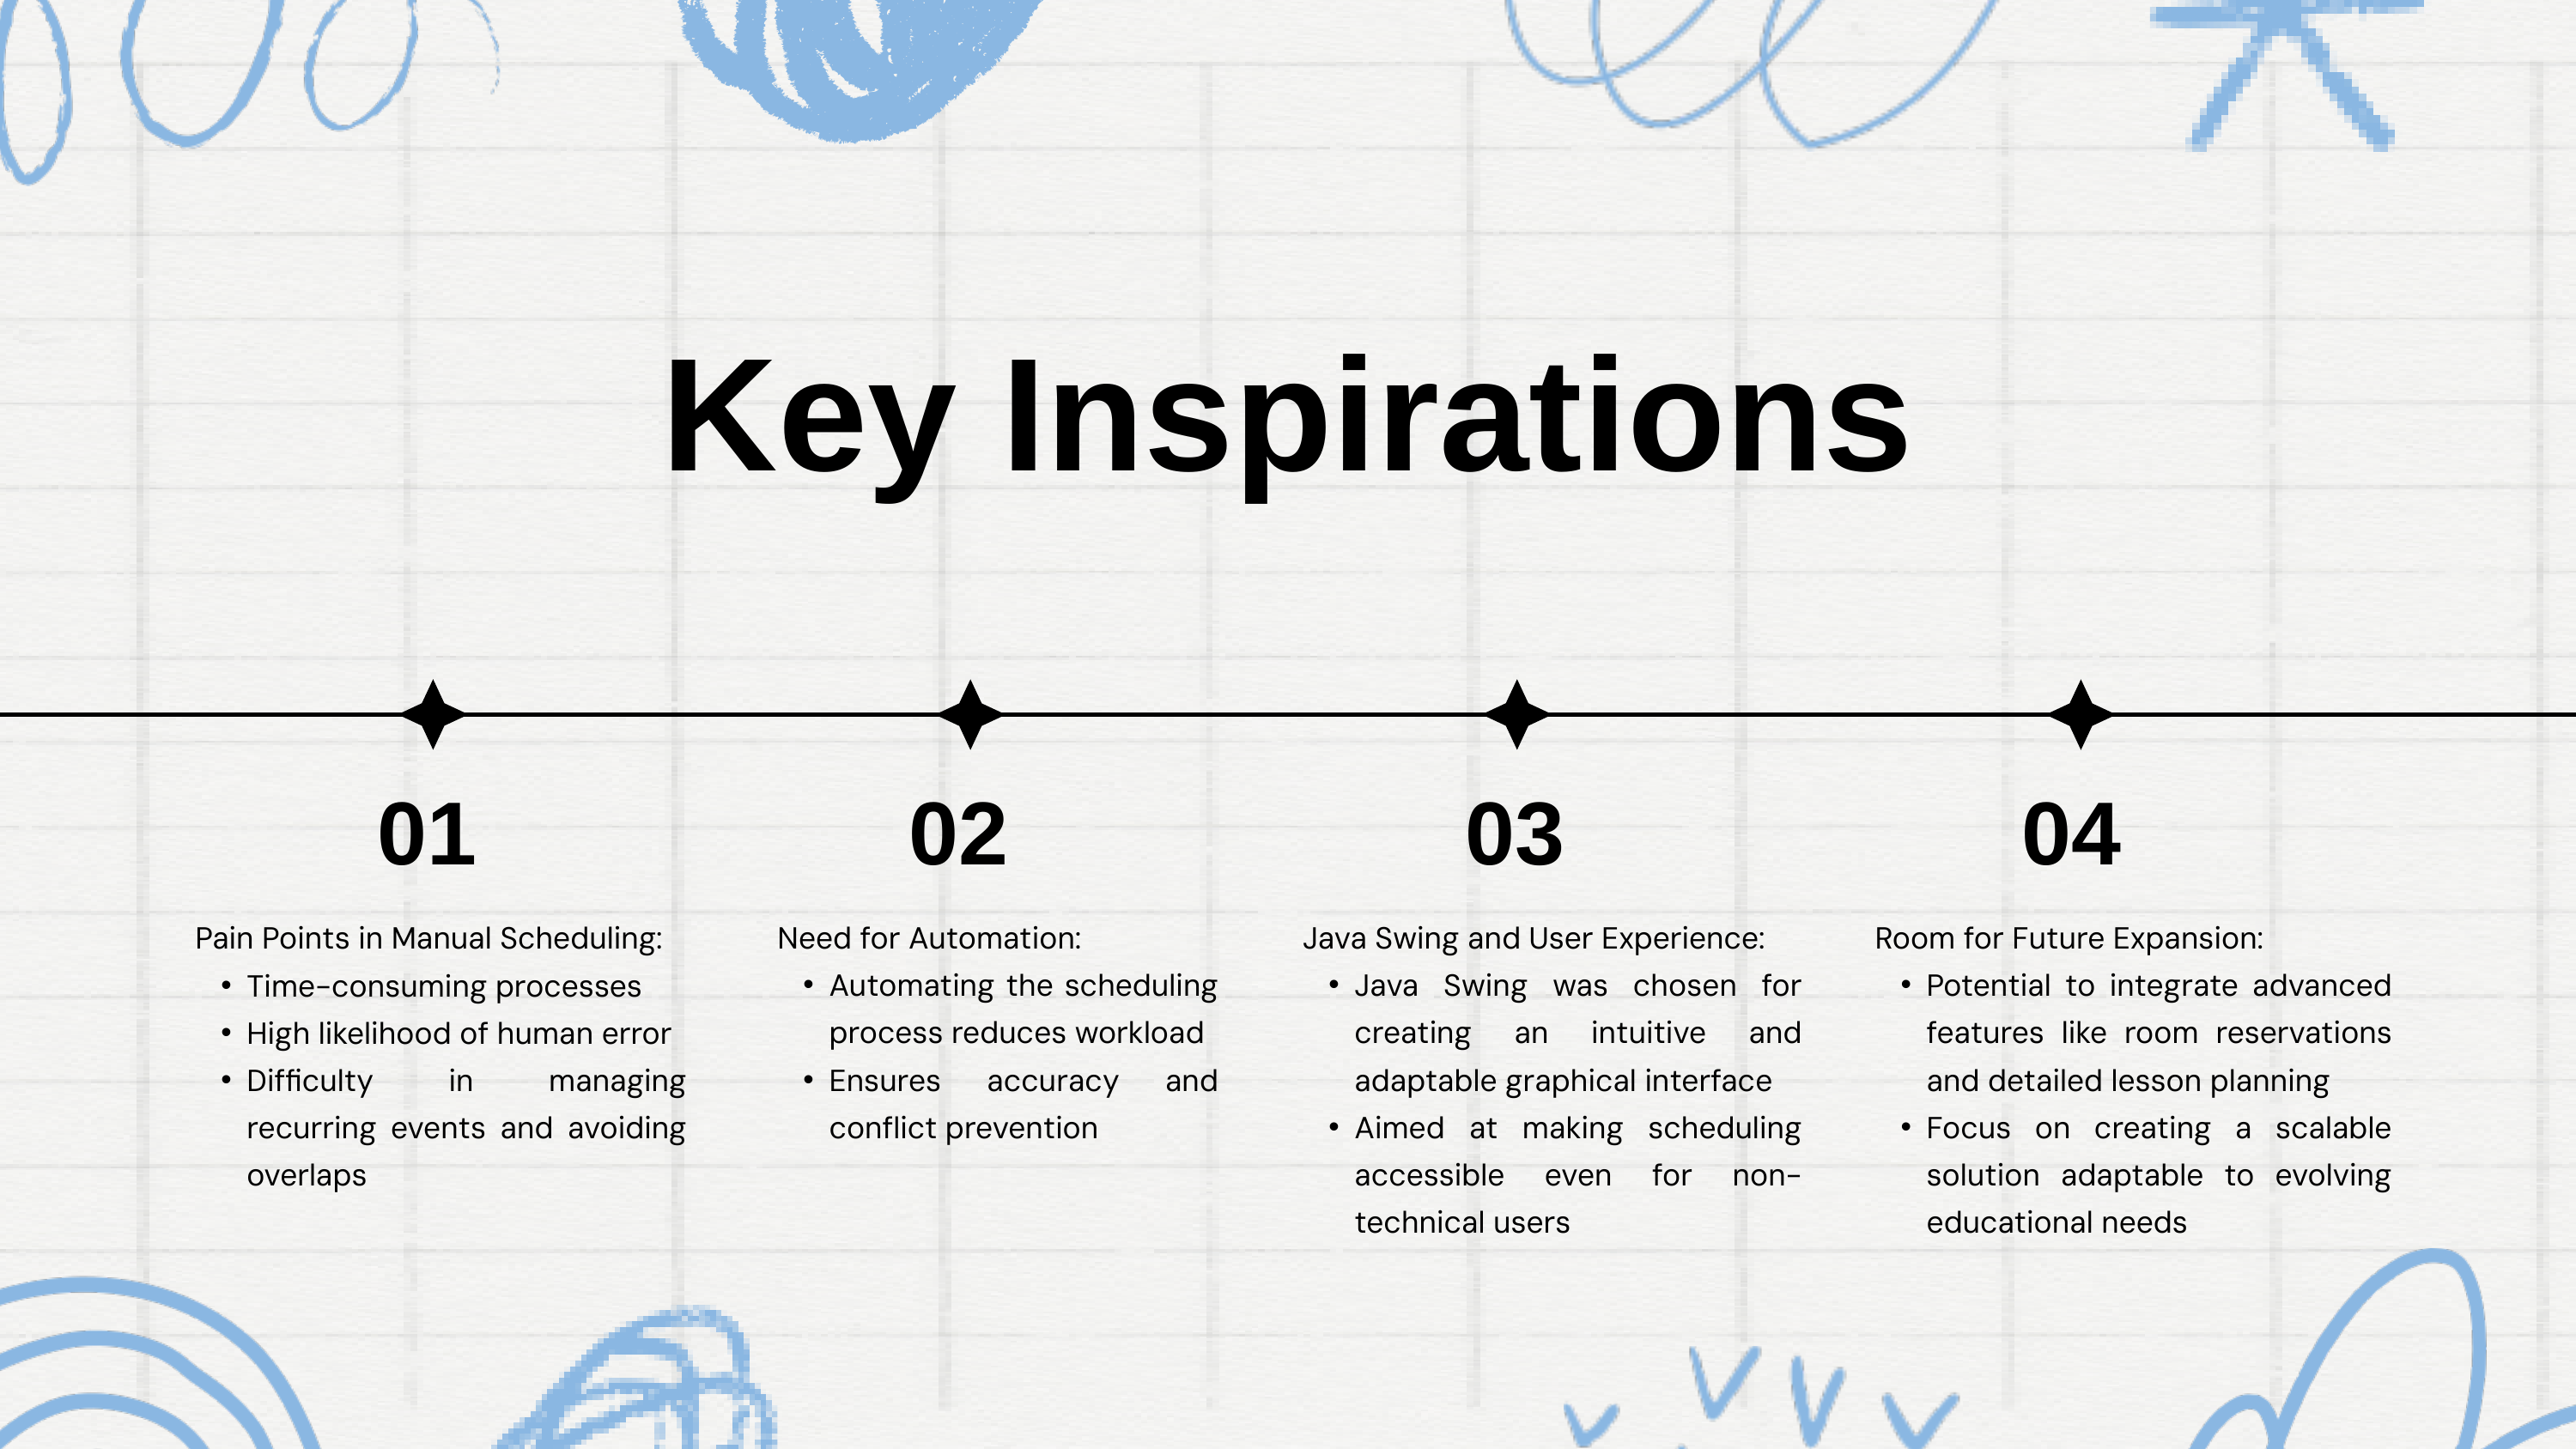

Key Inspirations

01
02
03
04
Need for Automation:
Automating the scheduling process reduces workload
Ensures accuracy and conflict prevention

Java Swing and User Experience:
Java Swing was chosen for creating an intuitive and adaptable graphical interface
Aimed at making scheduling accessible even for non-technical users

Room for Future Expansion:
Potential to integrate advanced features like room reservations and detailed lesson planning
Focus on creating a scalable solution adaptable to evolving educational needs

Pain Points in Manual Scheduling:
Time-consuming processes
High likelihood of human error
Difficulty in managing recurring events and avoiding overlaps